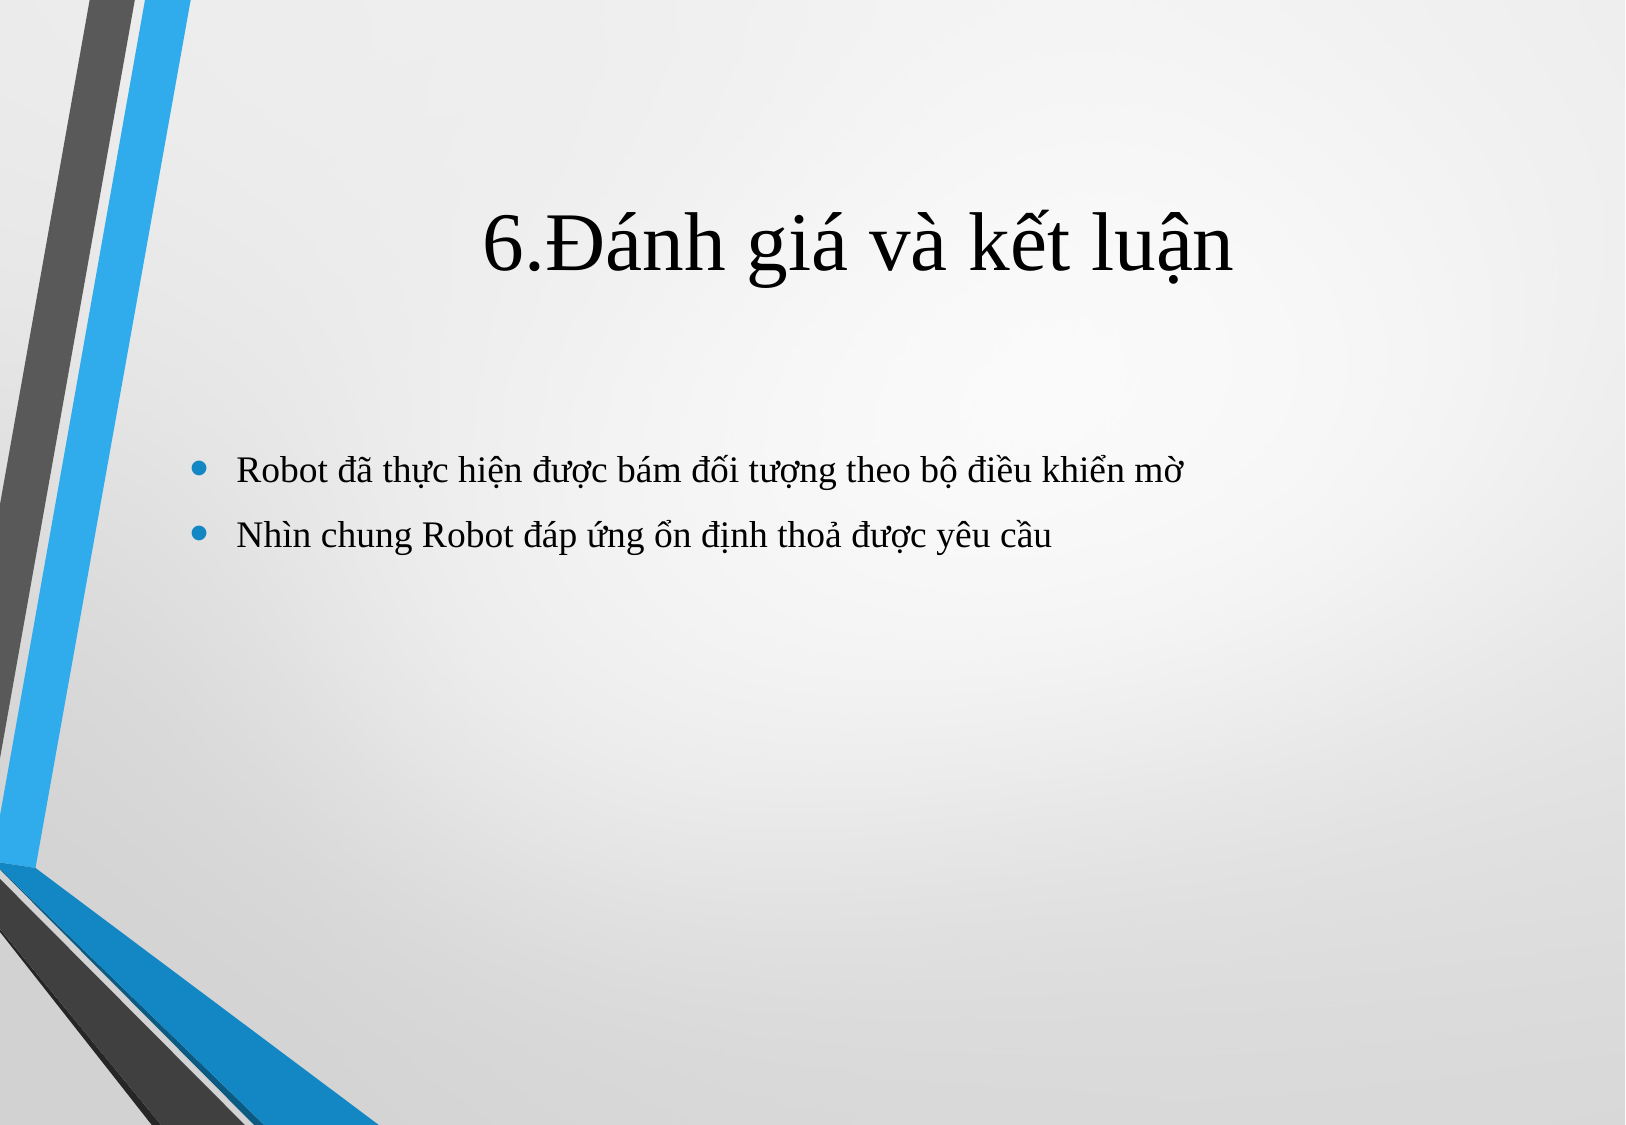

# 6.Đánh giá và kết luận
Robot đã thực hiện được bám đối tượng theo bộ điều khiển mờ
Nhìn chung Robot đáp ứng ổn định thoả được yêu cầu